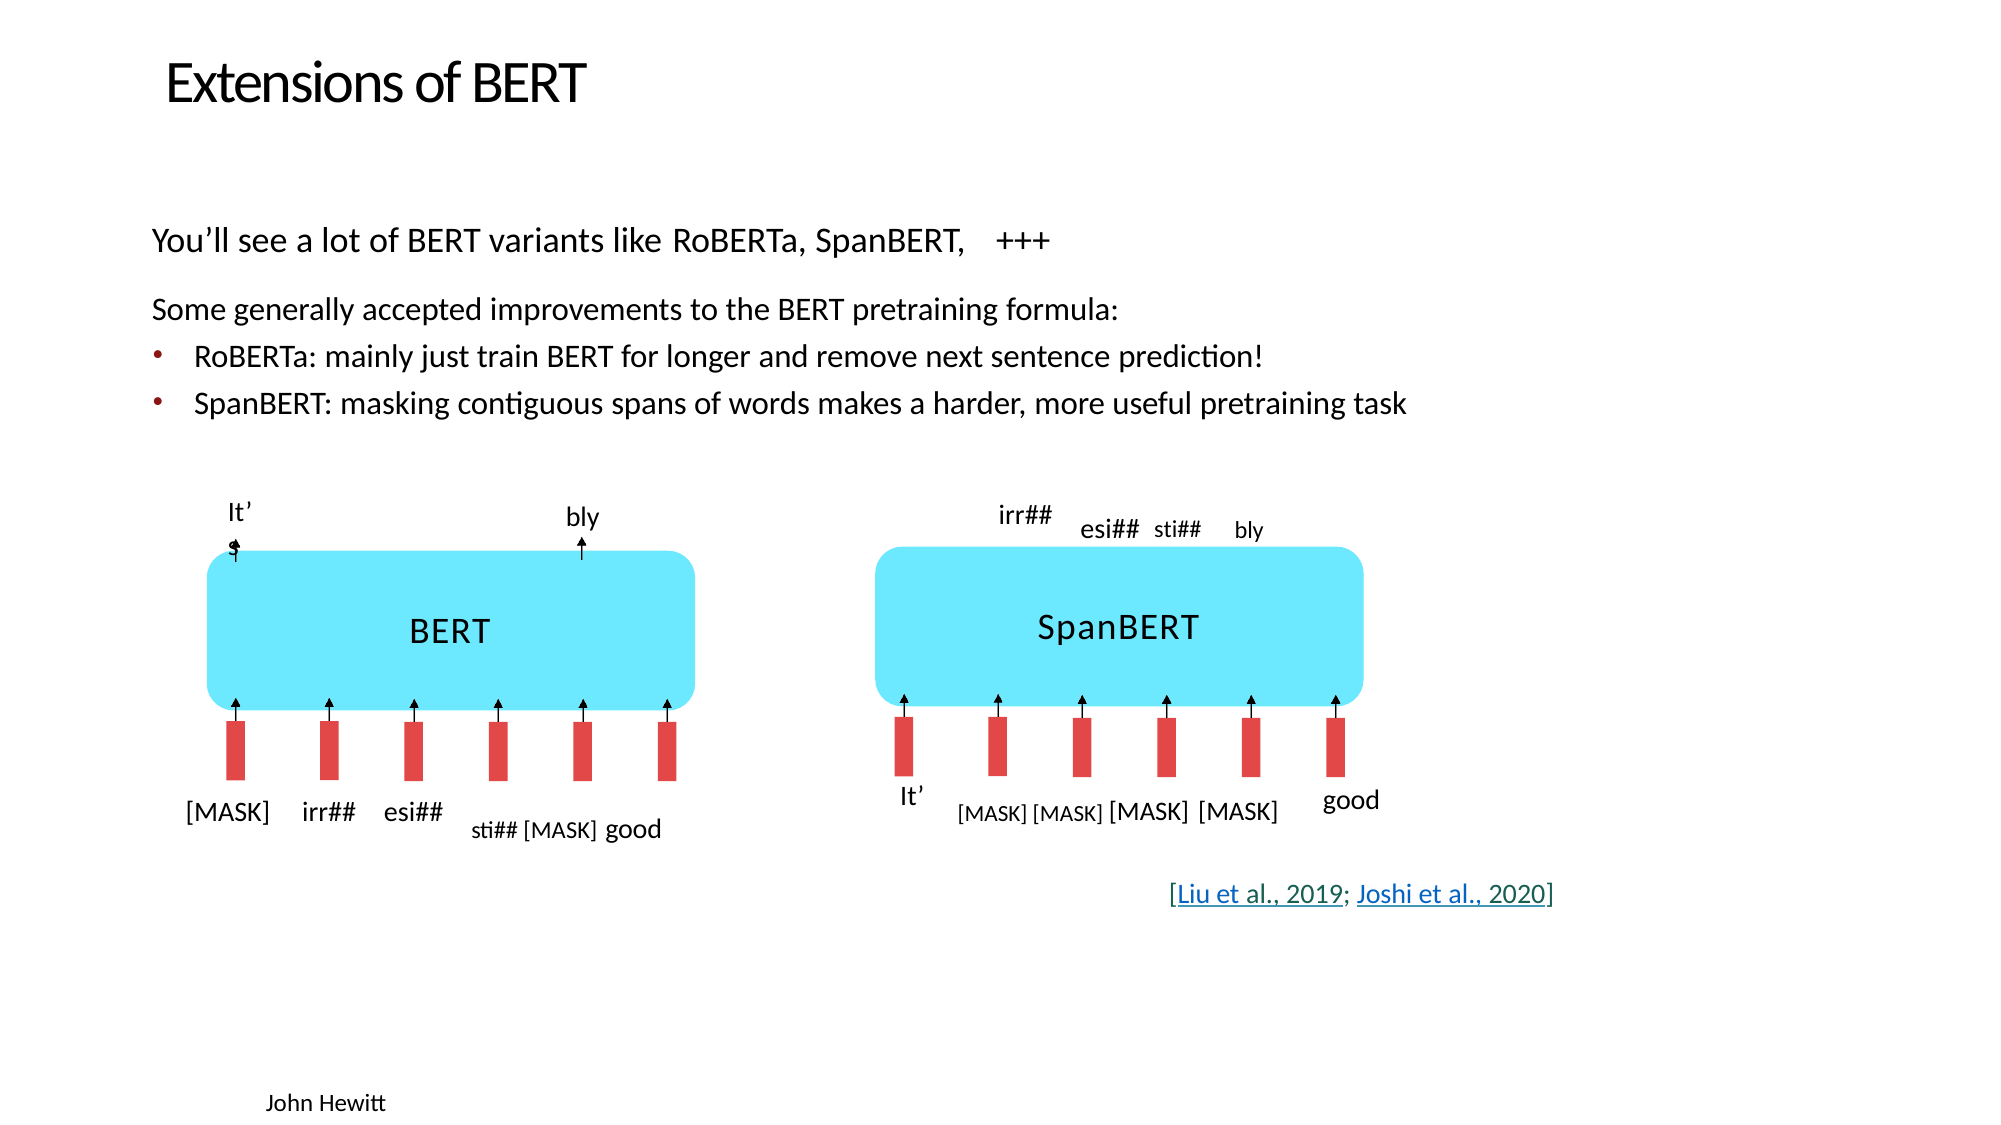

# Extensions of BERT
You’ll see a lot of BERT variants like RoBERTa, SpanBERT,	+++
Some generally accepted improvements to the BERT pretraining formula:
RoBERTa: mainly just train BERT for longer and remove next sentence prediction!
SpanBERT: masking contiguous spans of words makes a harder, more useful pretraining task
It’s
irr##
esi##  sti##	bly
bly

SpanBERT
BERT

It’
[MASK] [MASK] [MASK] [MASK]
good
[MASK]
irr##
esi##
sti## [MASK] good
[Liu et al., 2019; Joshi et al., 2020]
John Hewitt